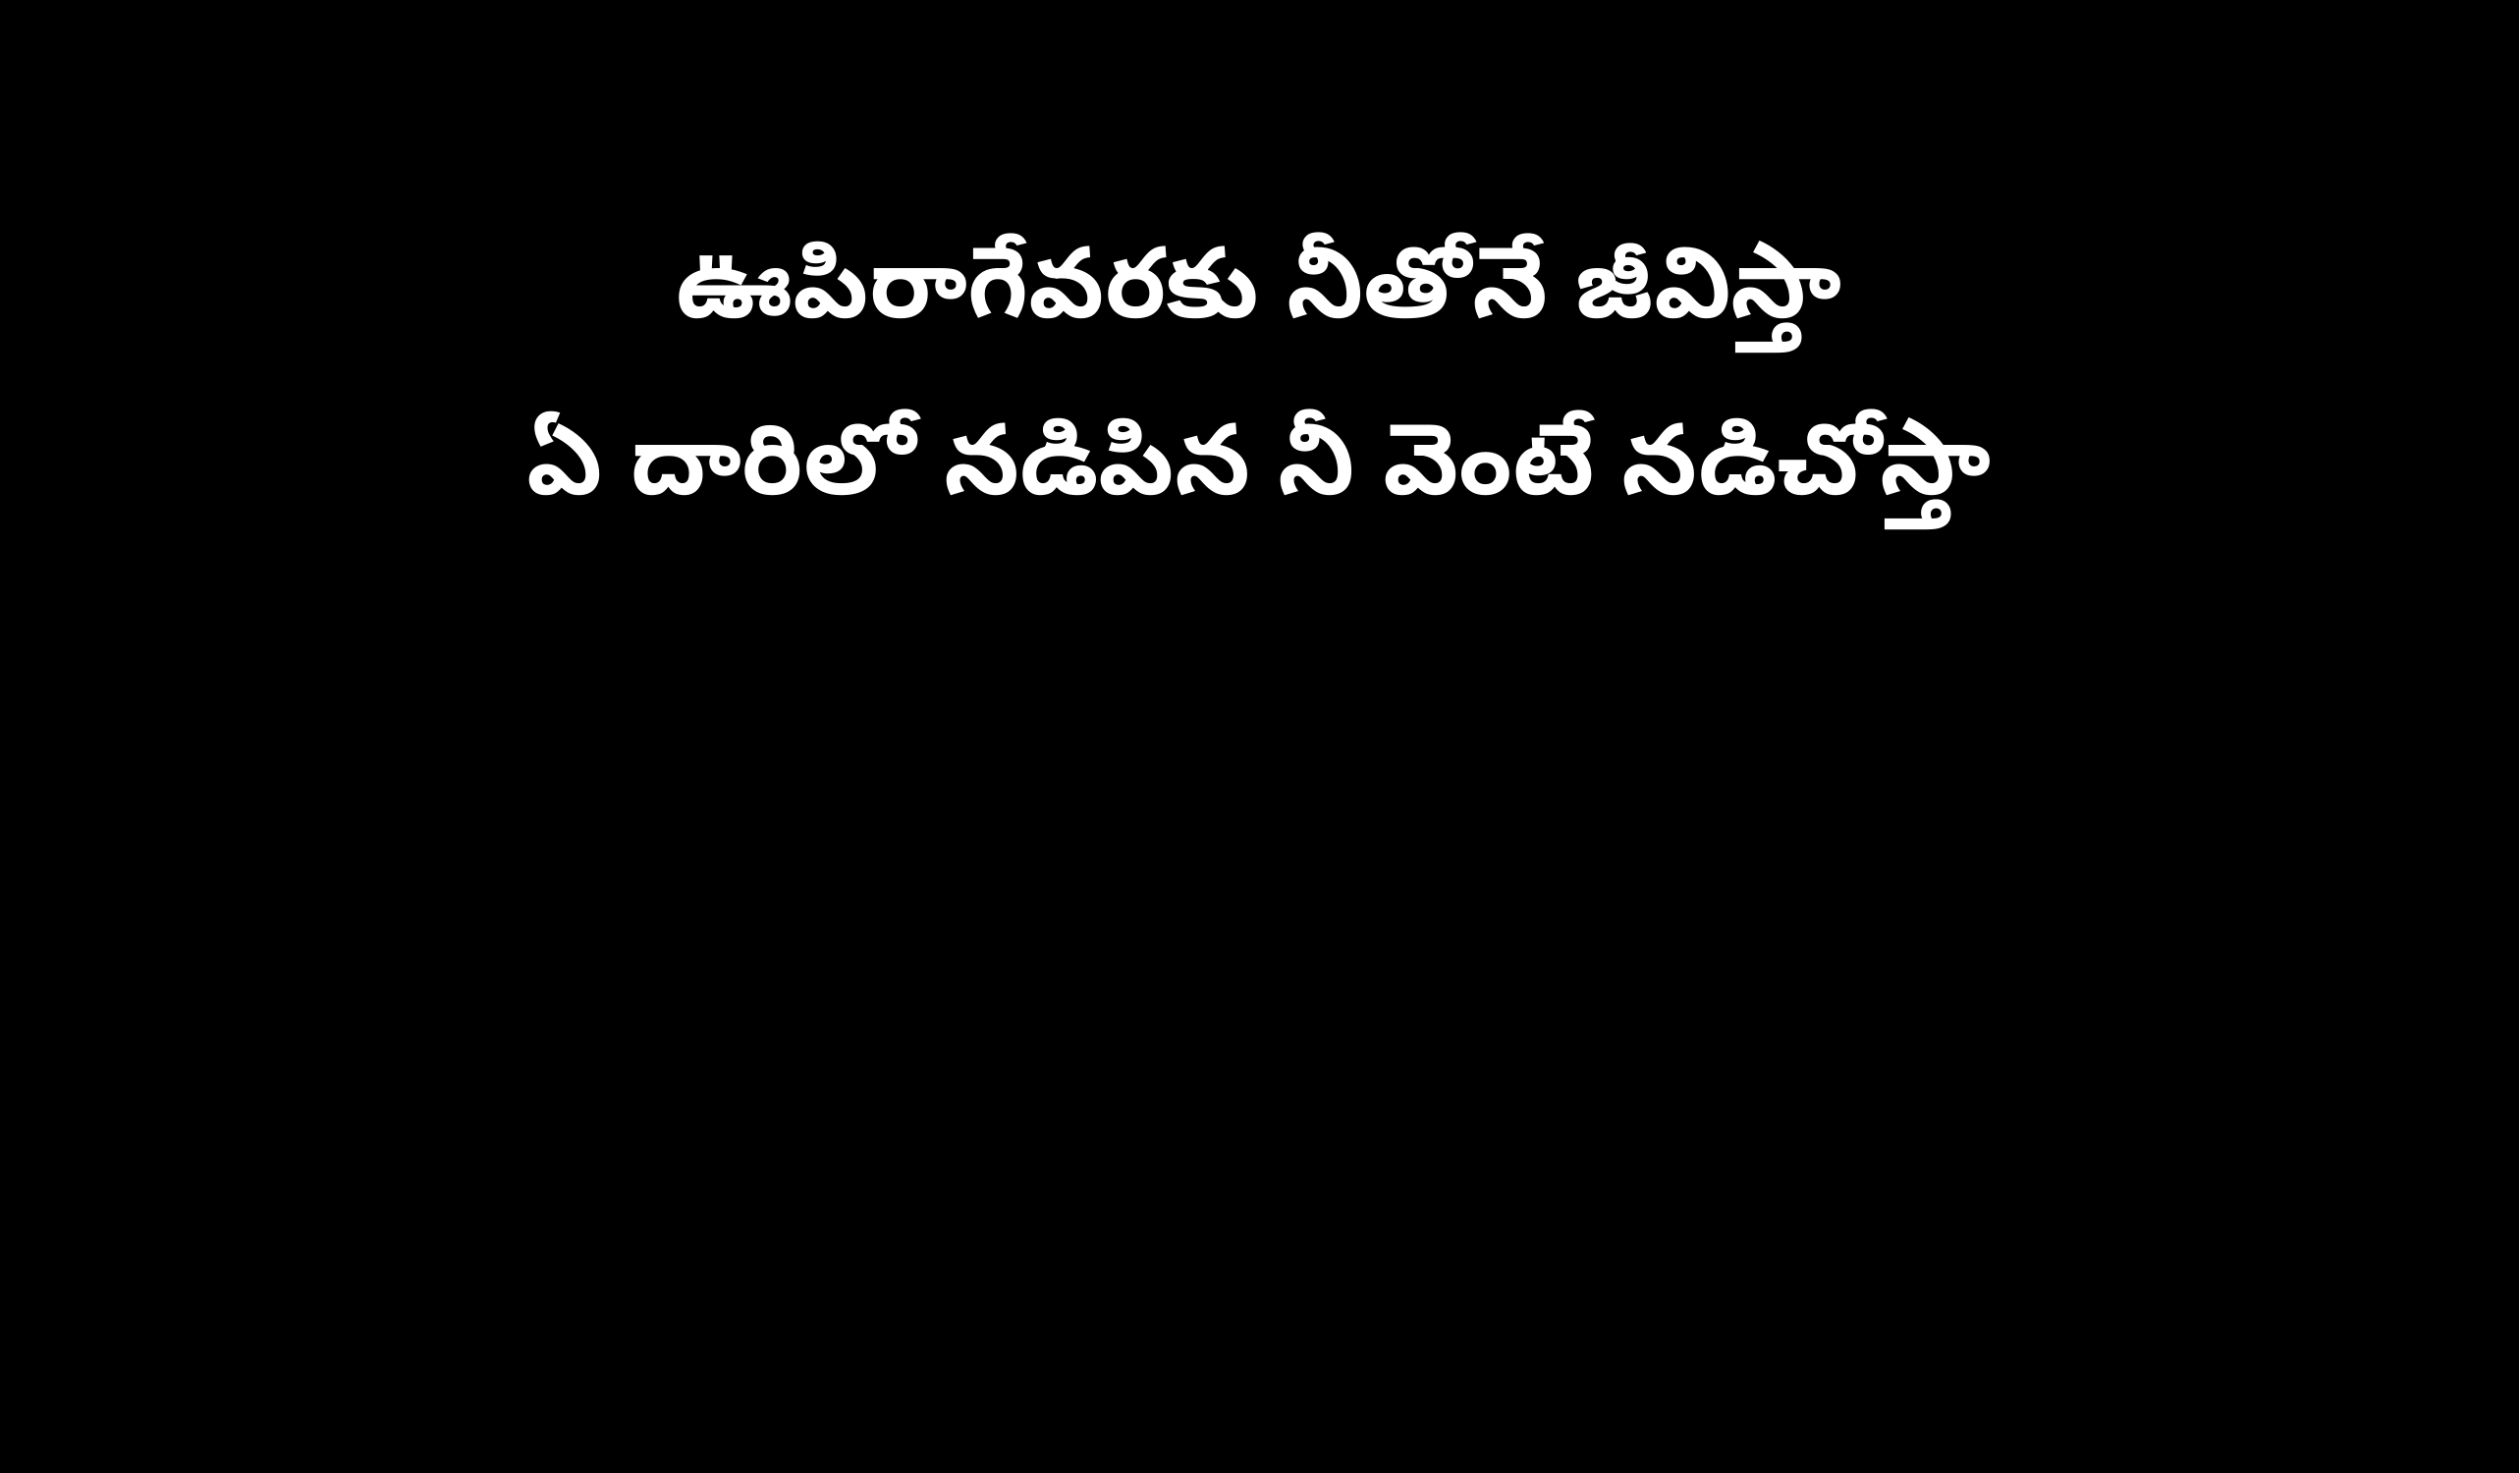

ఊపిరాగేవరకు నీతోనే జీవిస్తా
ఏ దారిలో నడిపిన నీ వెంటే నడిచోస్తా